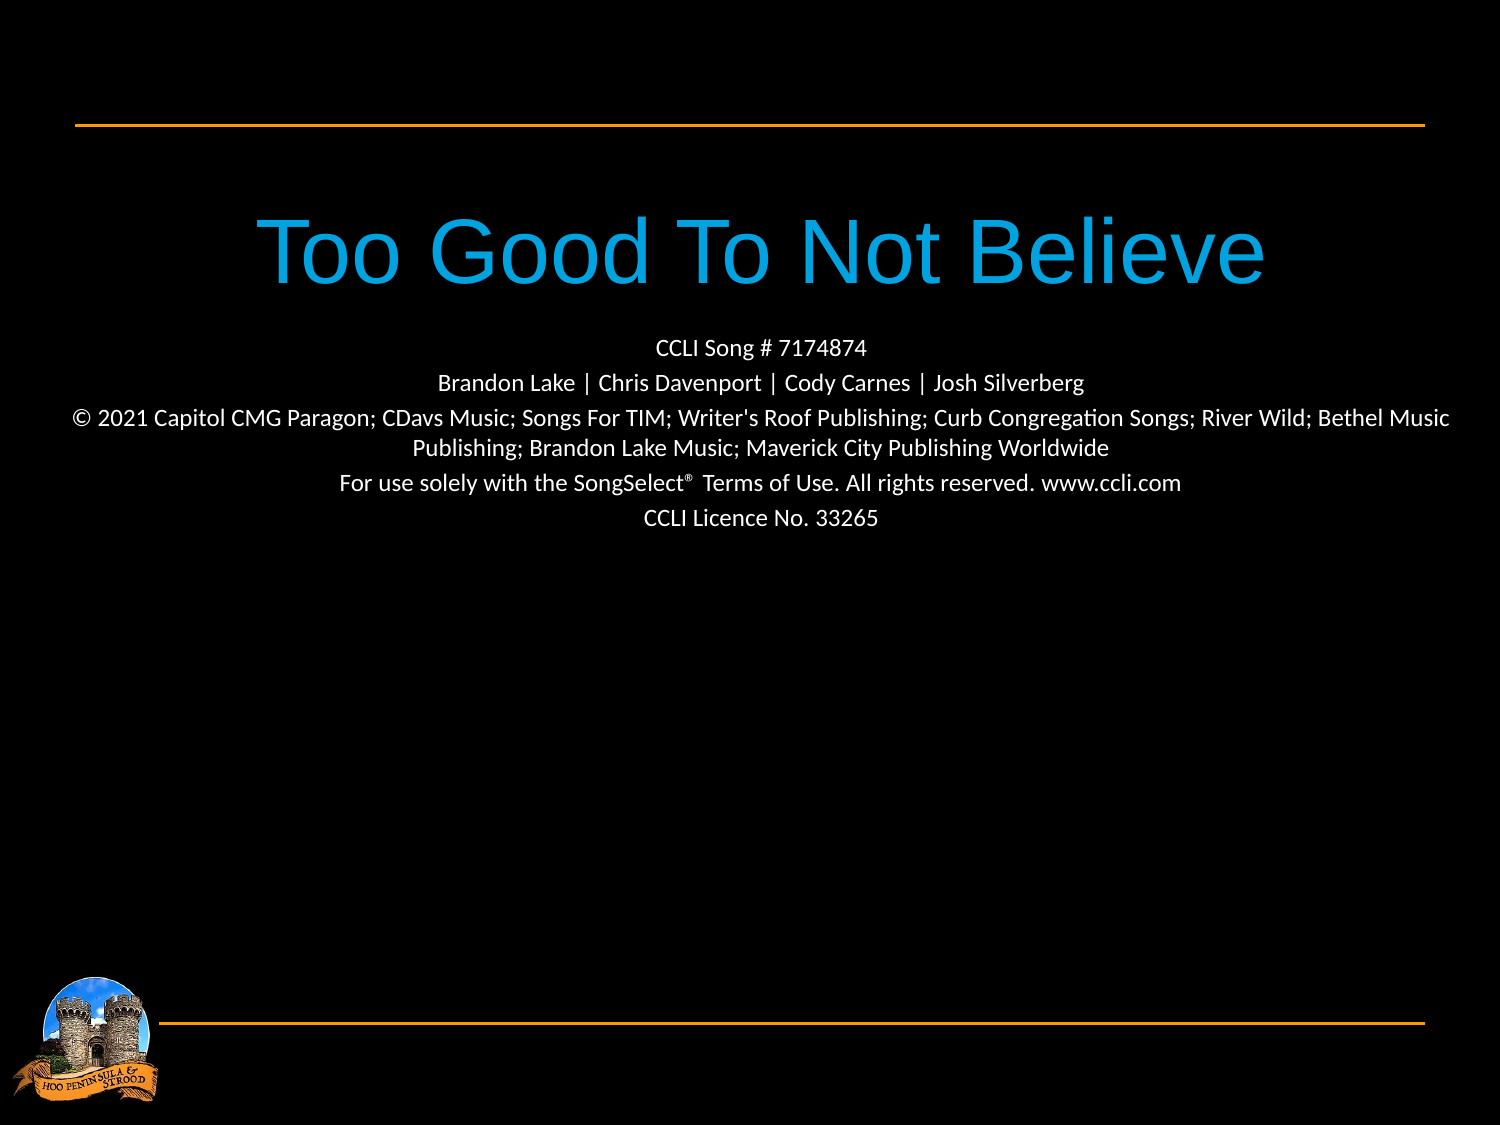

Too Good To Not Believe
CCLI Song # 7174874
Brandon Lake | Chris Davenport | Cody Carnes | Josh Silverberg
© 2021 Capitol CMG Paragon; CDavs Music; Songs For TIM; Writer's Roof Publishing; Curb Congregation Songs; River Wild; Bethel Music Publishing; Brandon Lake Music; Maverick City Publishing Worldwide
For use solely with the SongSelect® Terms of Use. All rights reserved. www.ccli.com
CCLI Licence No. 33265